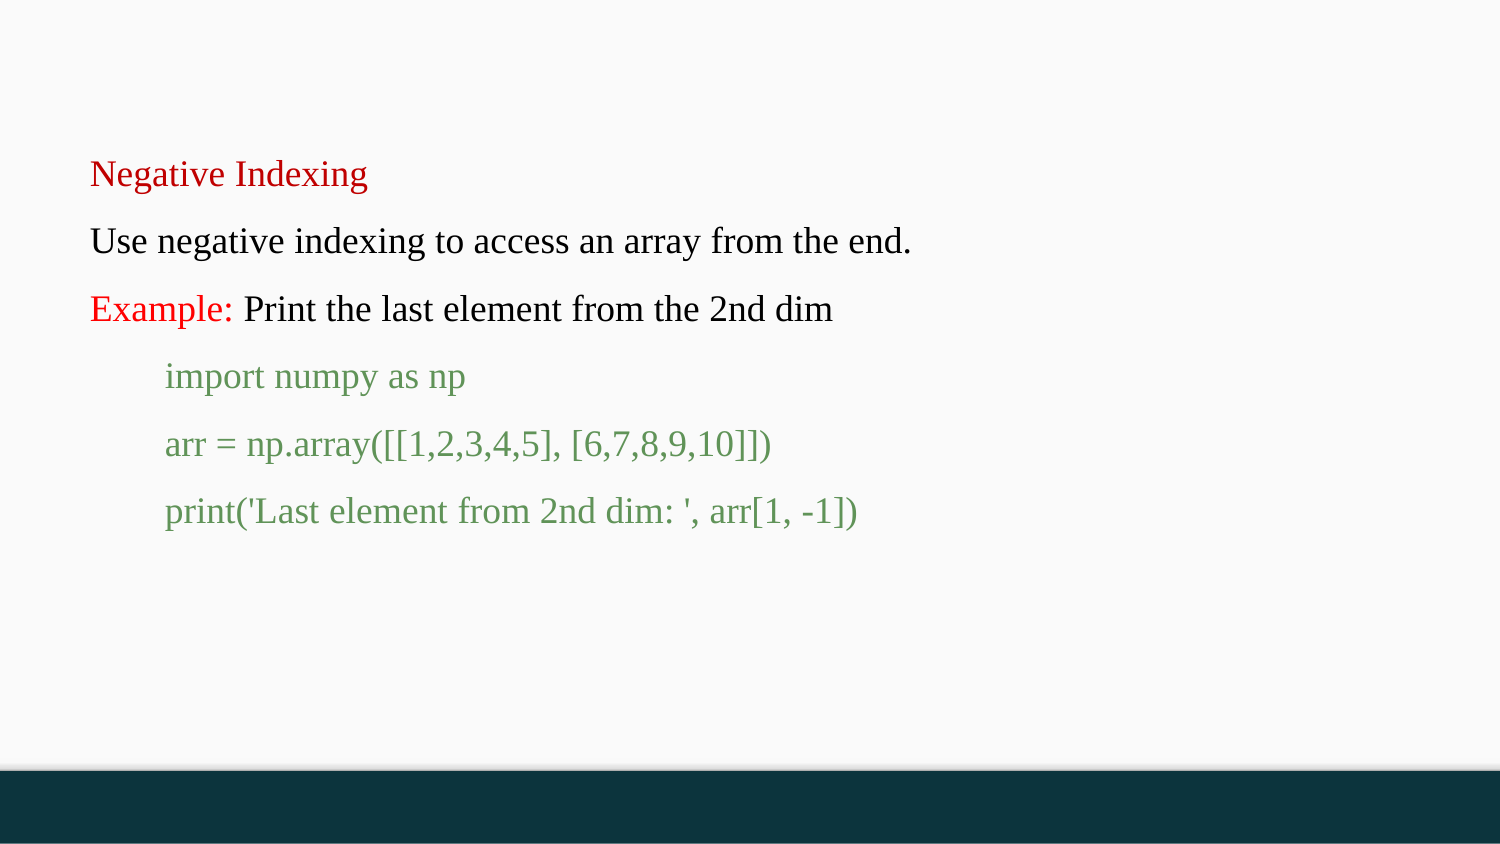

Negative Indexing
Use negative indexing to access an array from the end.
Example: Print the last element from the 2nd dim
import numpy as np
arr = np.array([[1,2,3,4,5], [6,7,8,9,10]])
print('Last element from 2nd dim: ', arr[1, -1])